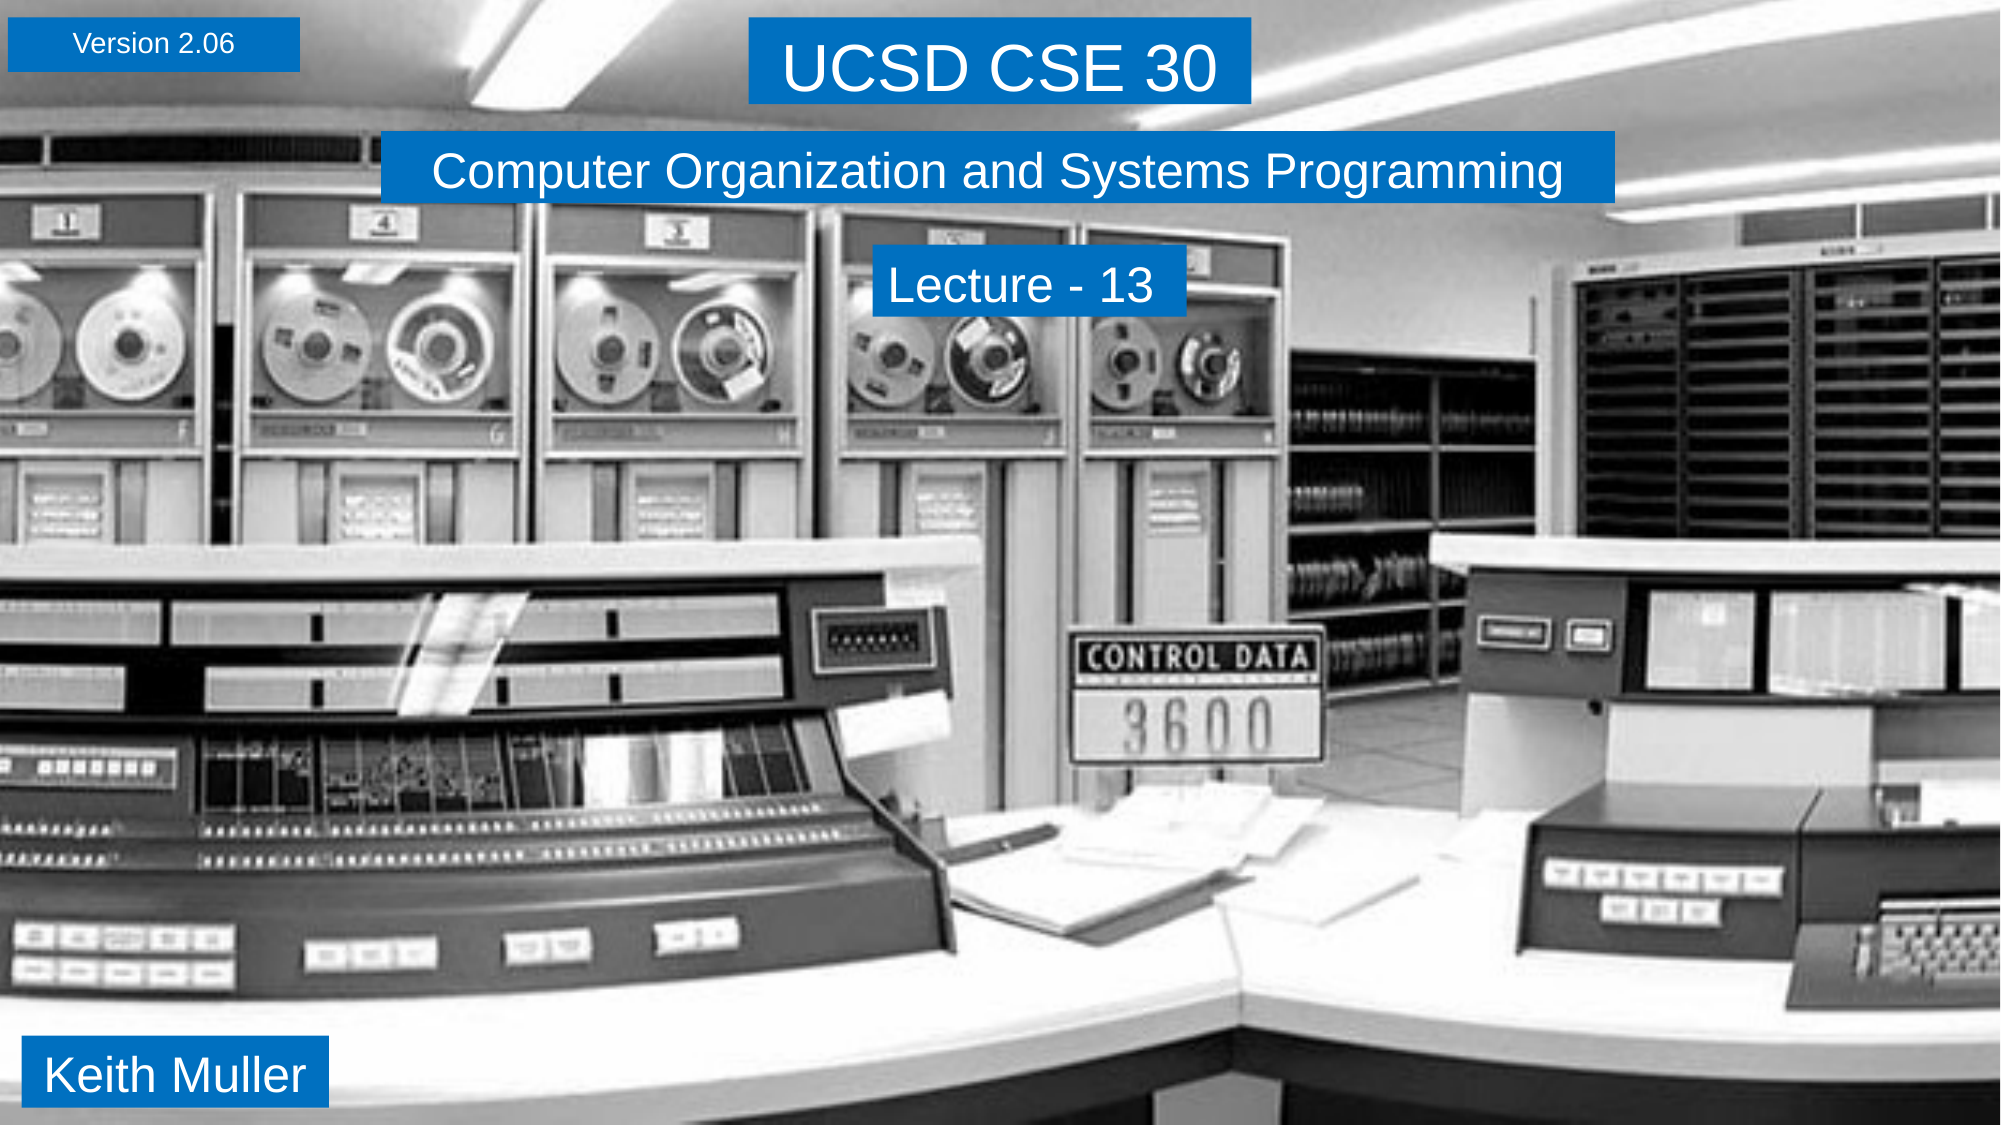

Version 2.06
UCSD CSE 30
Computer Organization and Systems Programming
Lecture - 13
Keith Muller